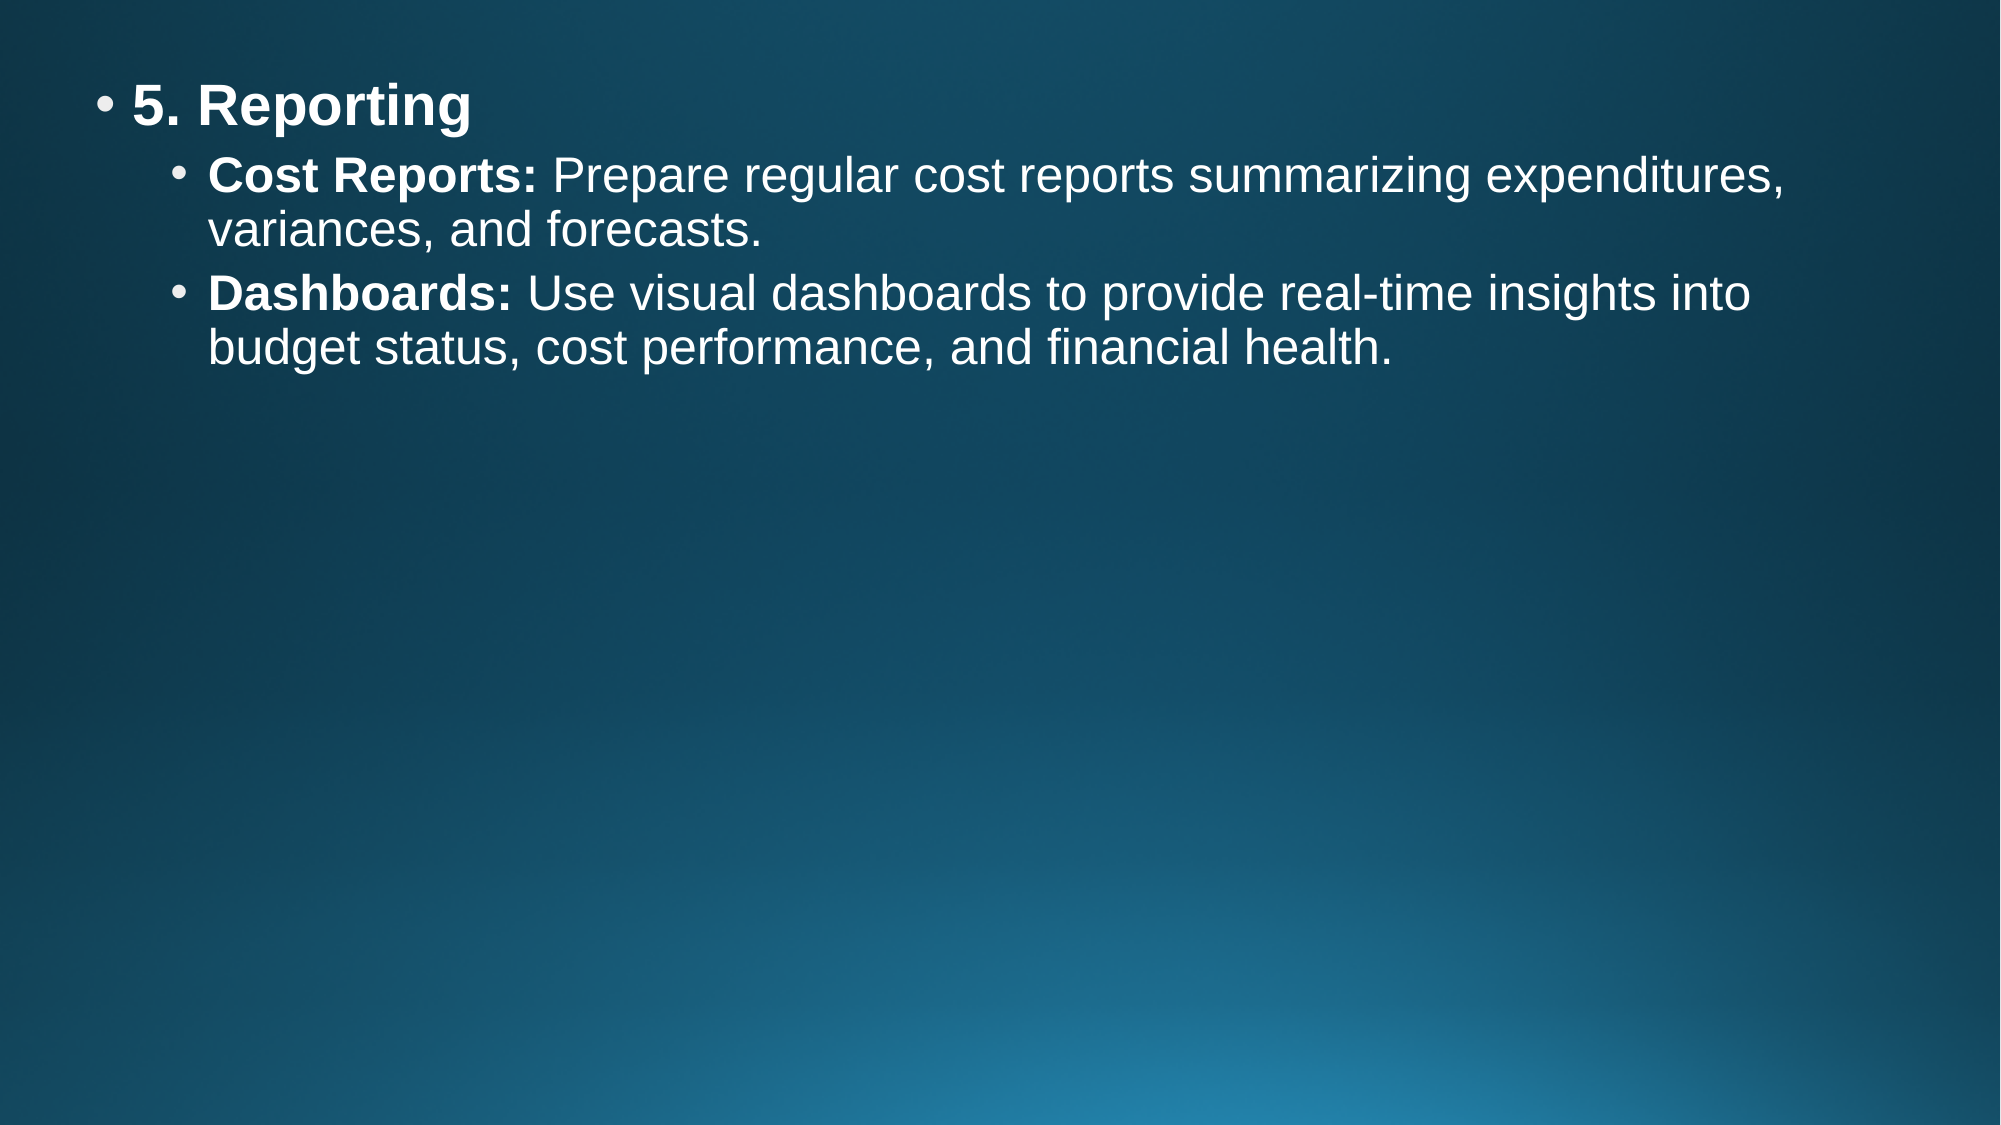

5. Reporting
Cost Reports: Prepare regular cost reports summarizing expenditures, variances, and forecasts.
Dashboards: Use visual dashboards to provide real-time insights into budget status, cost performance, and financial health.